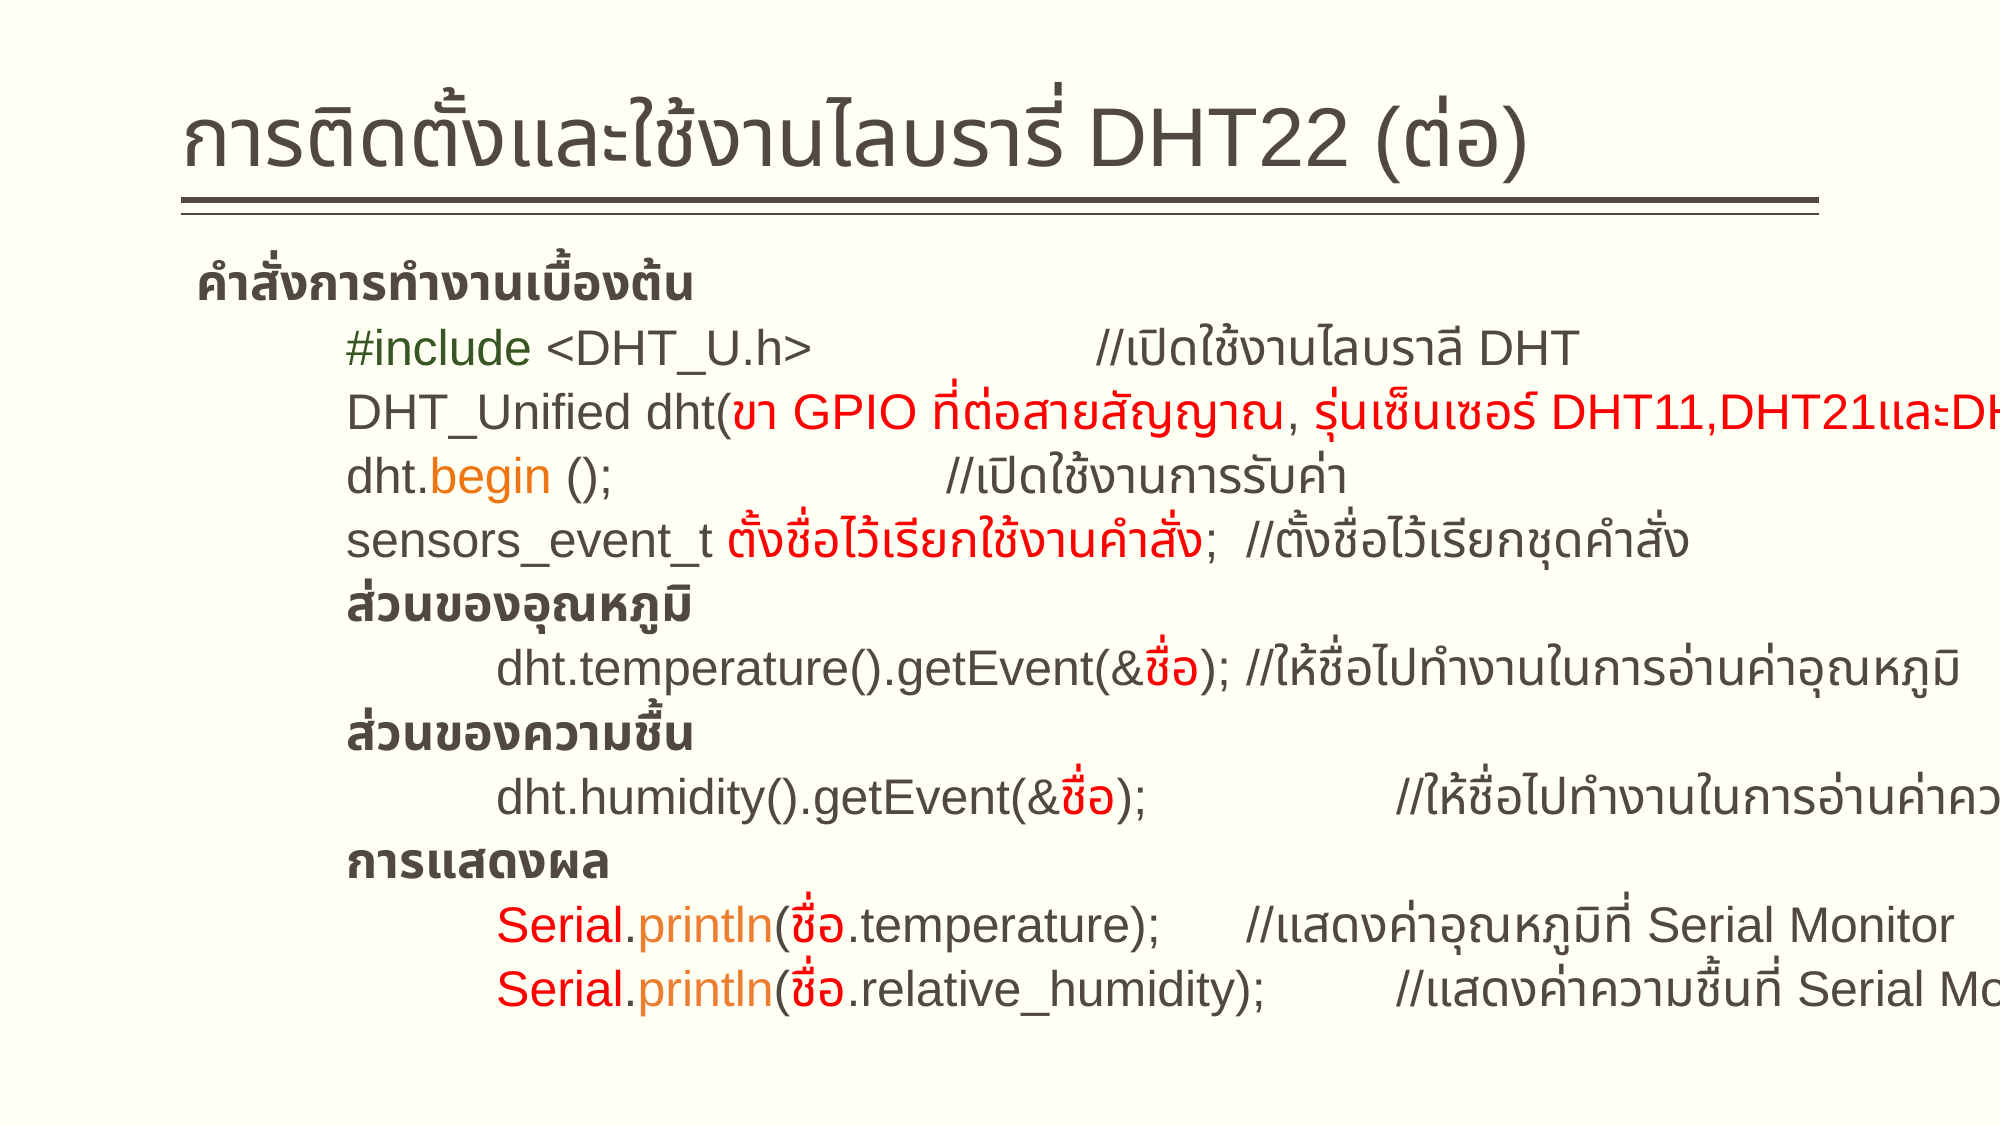

# การติดตั้งและใช้งานไลบรารี่ DHT22 (ต่อ)
คำสั่งการทำงานเบื้องต้น
	#include <DHT_U.h>		//เปิดใช้งานไลบราลี DHT
	DHT_Unified dht(ขา GPIO ที่ต่อสายสัญญาณ, รุ่นเซ็นเซอร์ DHT11,DHT21และDHT22);
	dht.begin ();			//เปิดใช้งานการรับค่า
	sensors_event_t ตั้งชื่อไว้เรียกใช้งานคำสั่ง;	//ตั้งชื่อไว้เรียกชุดคำสั่ง
	ส่วนของอุณหภูมิ
		dht.temperature().getEvent(&ชื่อ);	//ให้ชื่อไปทำงานในการอ่านค่าอุณหภูมิ
	ส่วนของความชื้น
		dht.humidity().getEvent(&ชื่อ);		//ให้ชื่อไปทำงานในการอ่านค่าความชื้น
	การแสดงผล
		Serial.println(ชื่อ.temperature);	//แสดงค่าอุณหภูมิที่ Serial Monitor
		Serial.println(ชื่อ.relative_humidity);	//แสดงค่าความชื้นที่ Serial Monitor